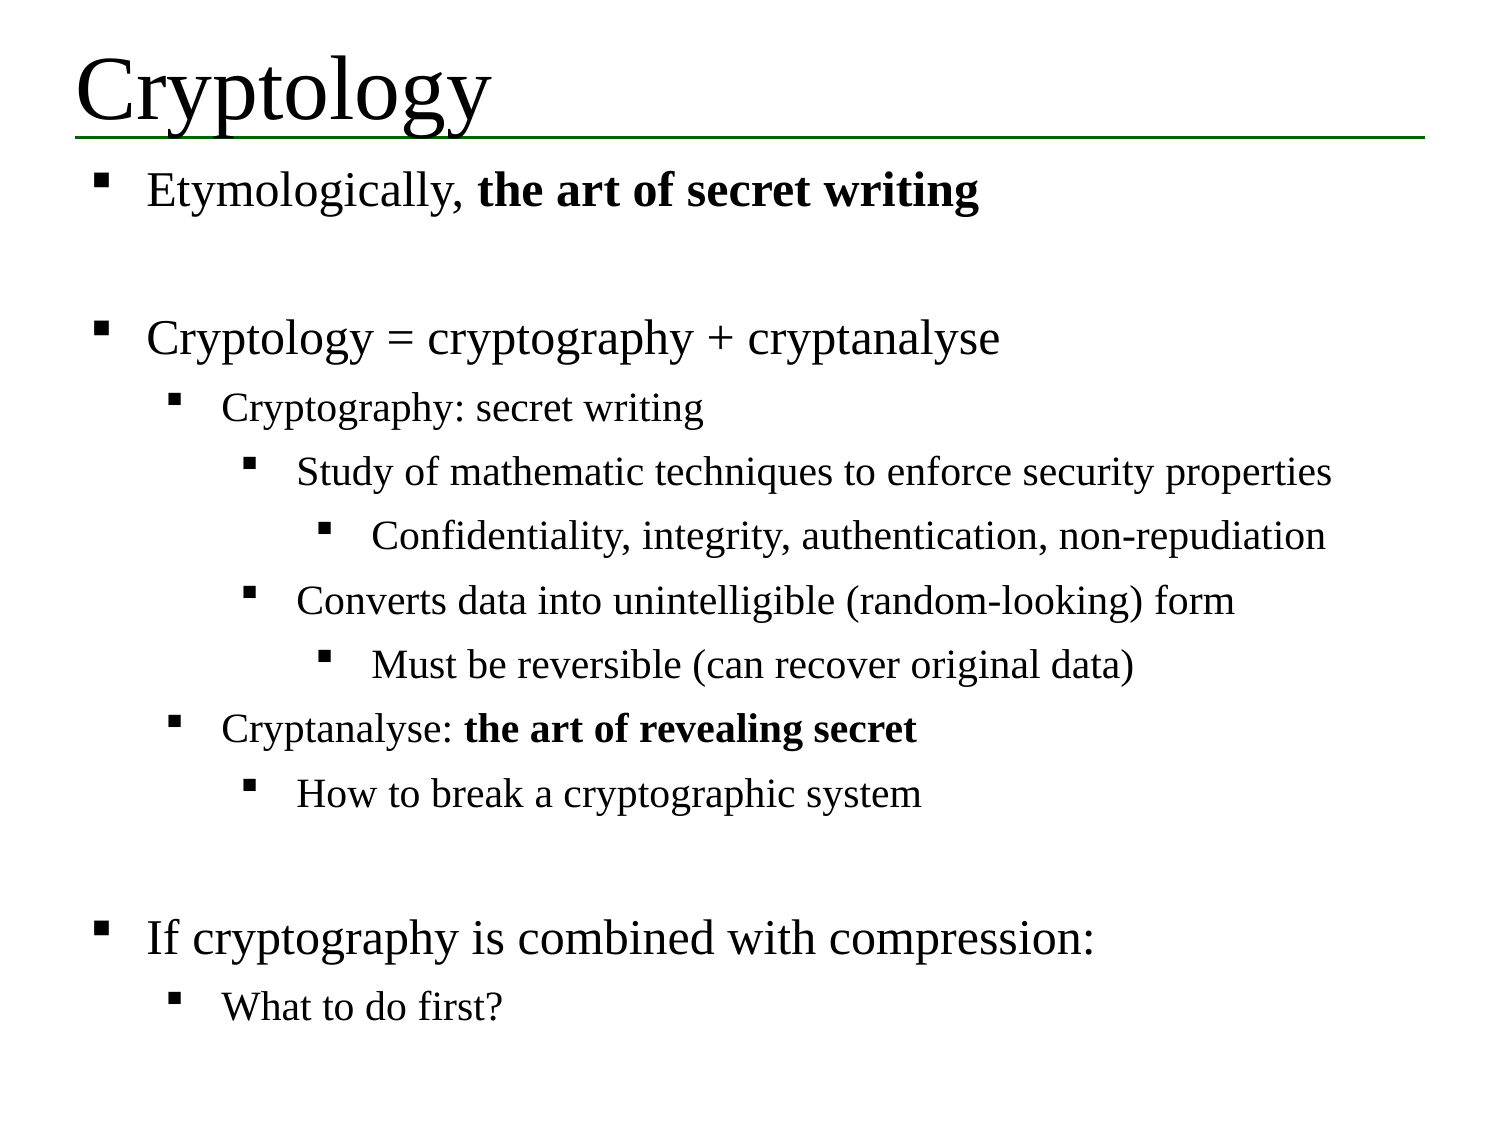

# Cryptology

Etymologically, the art of secret writing

Cryptology = cryptography + cryptanalyse
Cryptography: secret writing
Study of mathematic techniques to enforce security properties
Confidentiality, integrity, authentication, non-repudiation
Converts data into unintelligible (random-looking) form
Must be reversible (can recover original data)
Cryptanalyse: the art of revealing secret
How to break a cryptographic system

If cryptography is combined with compression:
What to do first?
5